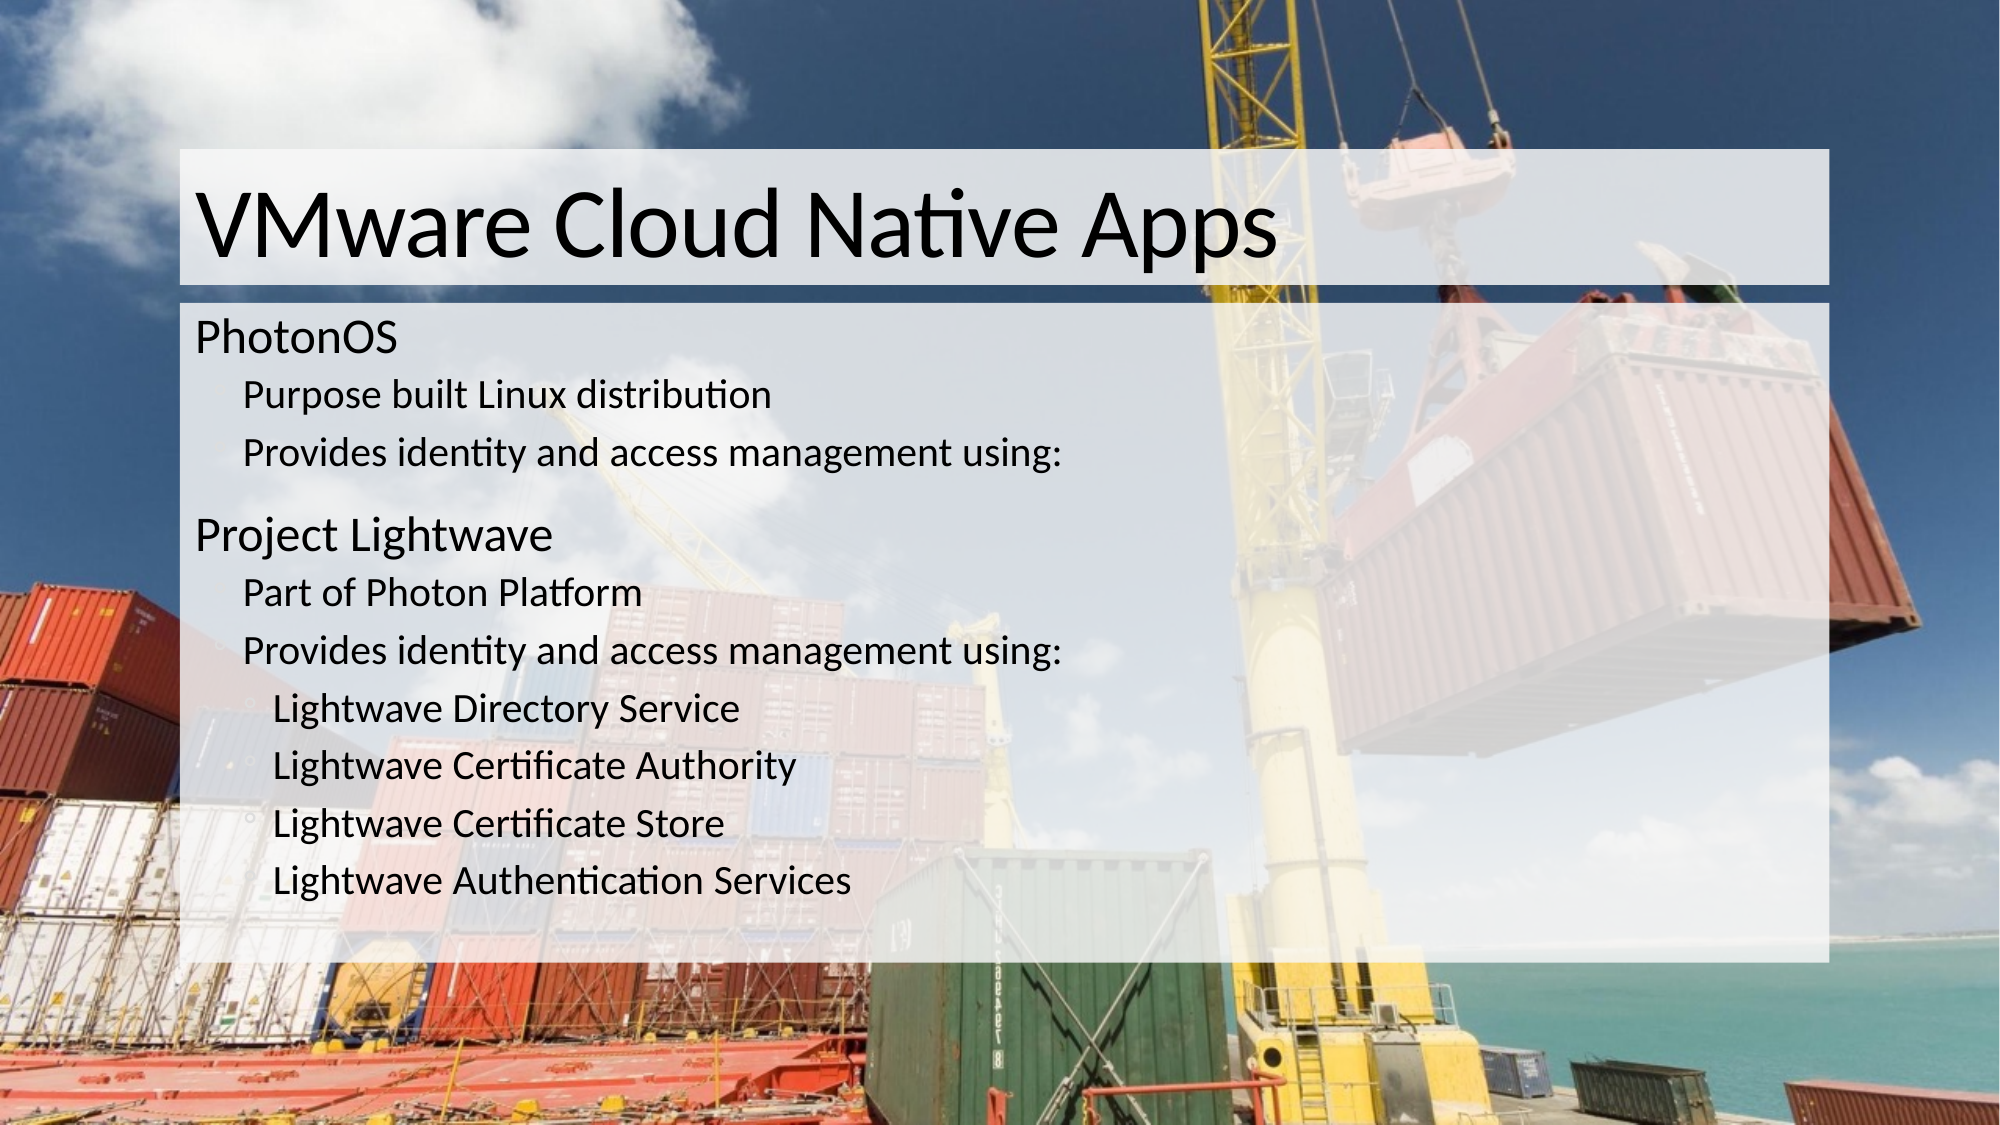

# VMware Cloud Native Apps
PhotonOS
Purpose built Linux distribution
Provides identity and access management using:
Project Lightwave
Part of Photon Platform
Provides identity and access management using:
Lightwave Directory Service
Lightwave Certificate Authority
Lightwave Certificate Store
Lightwave Authentication Services